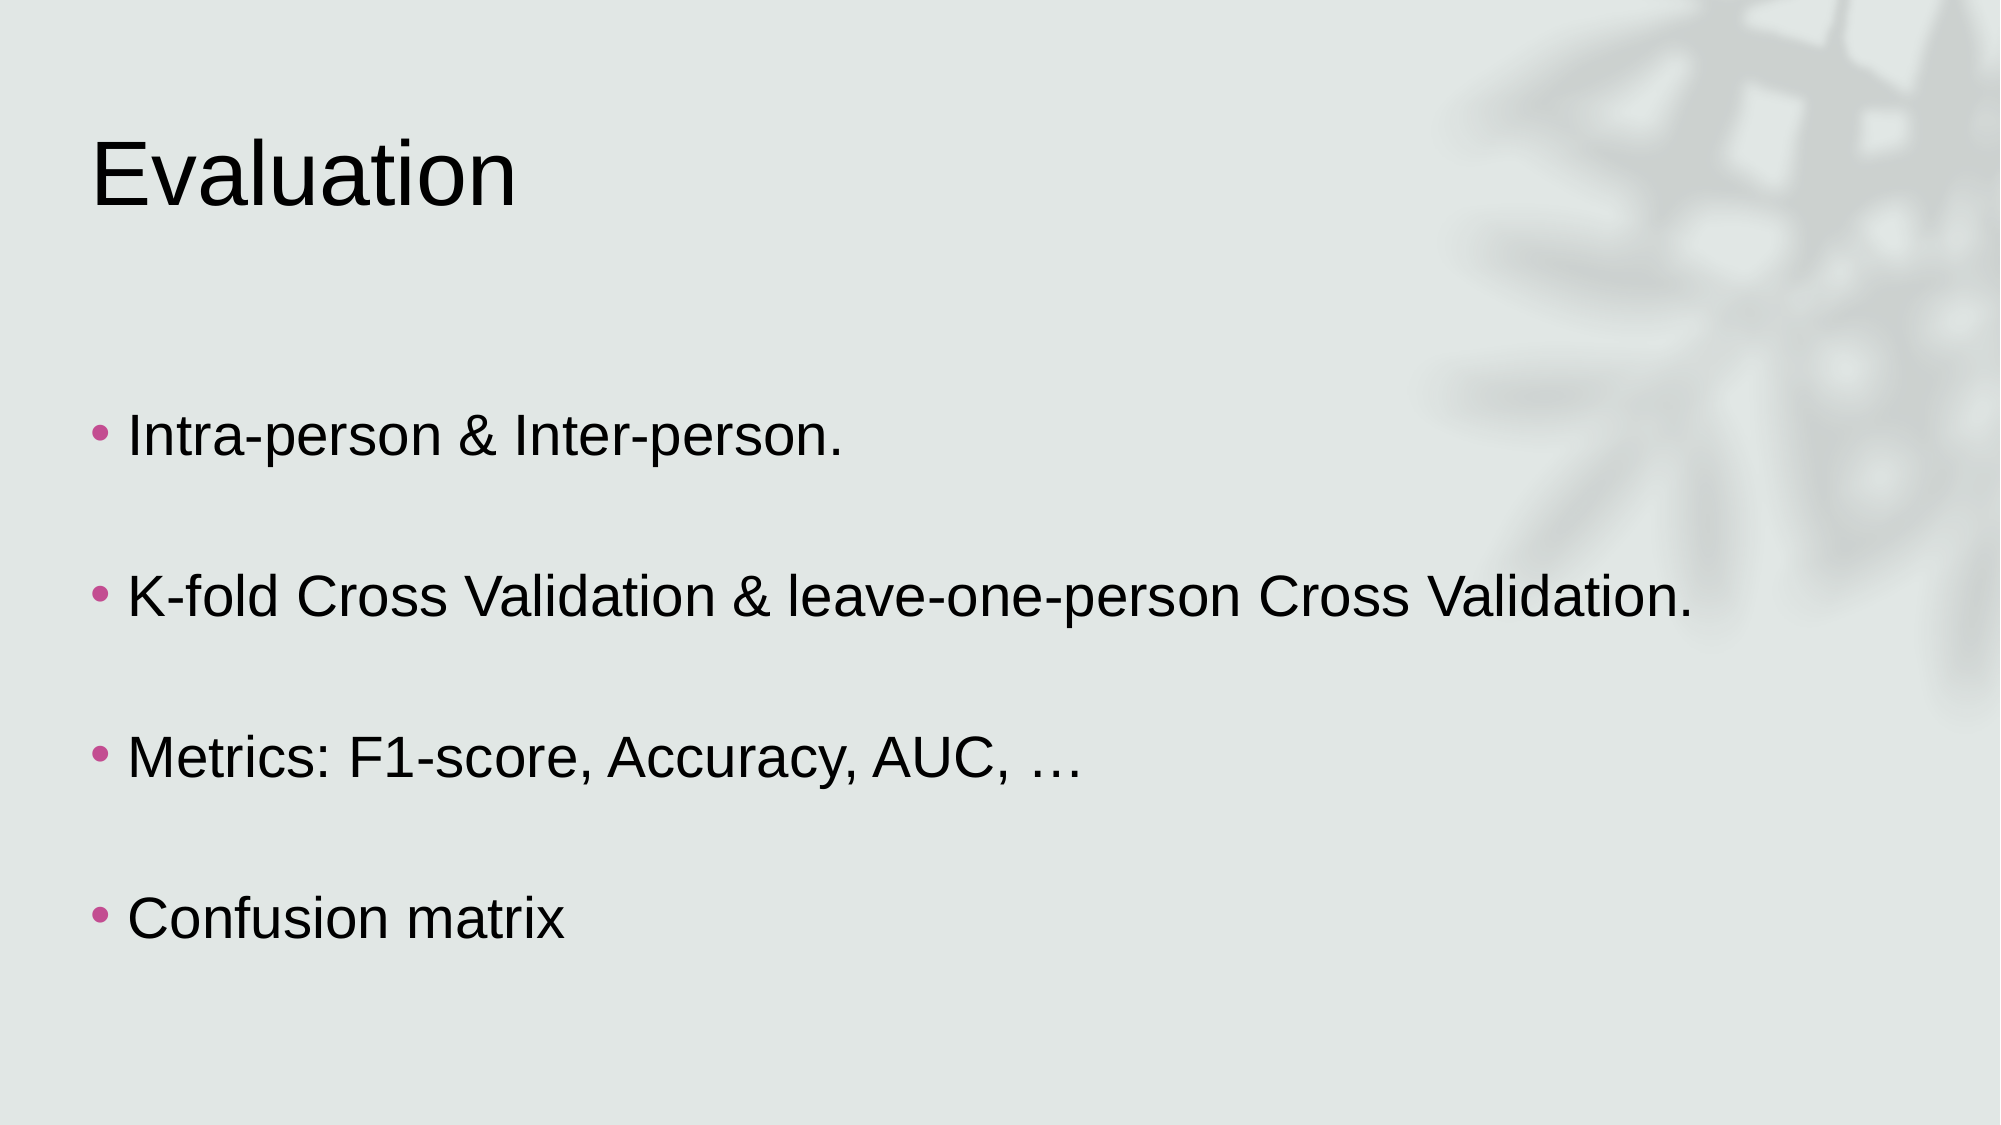

# Evaluation
Intra-person & Inter-person.
K-fold Cross Validation & leave-one-person Cross Validation.
Metrics: F1-score, Accuracy, AUC, …
Confusion matrix